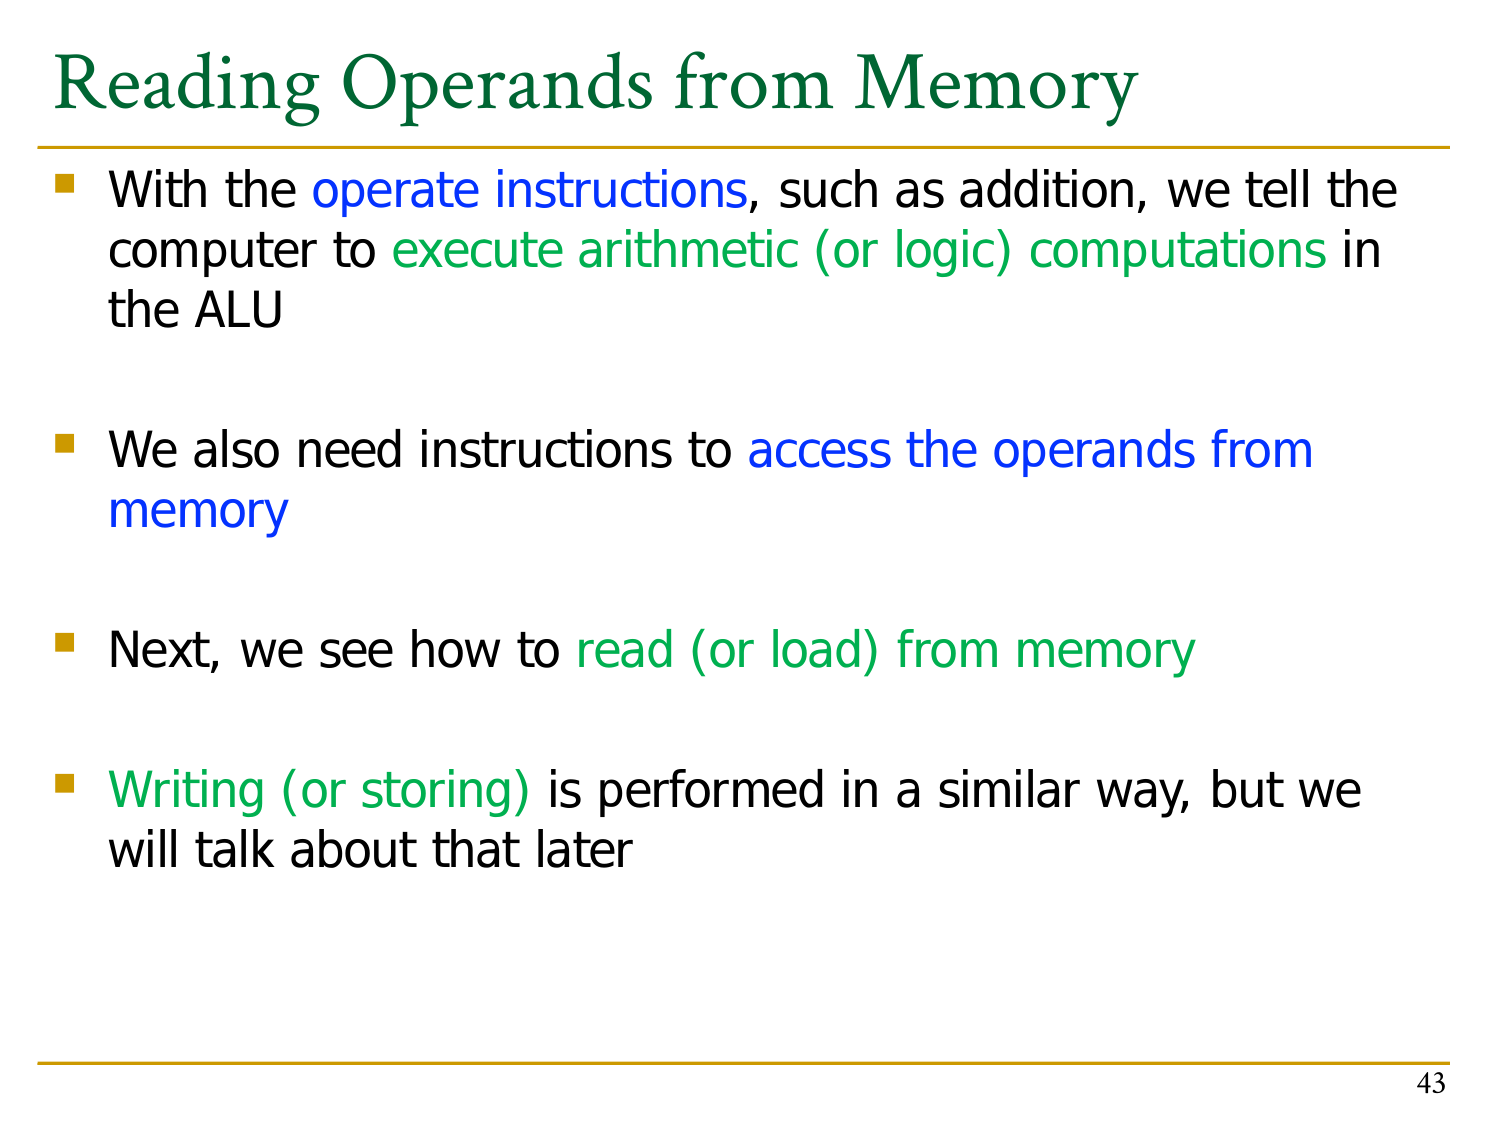

# Reading Operands from Memory
With the operate instructions, such as addition, we tell the computer to execute arithmetic (or logic) computations in the ALU

We also need instructions to access the operands from memory

Next, we see how to read (or load) from memory

Writing (or storing) is performed in a similar way, but we will talk about that later
43